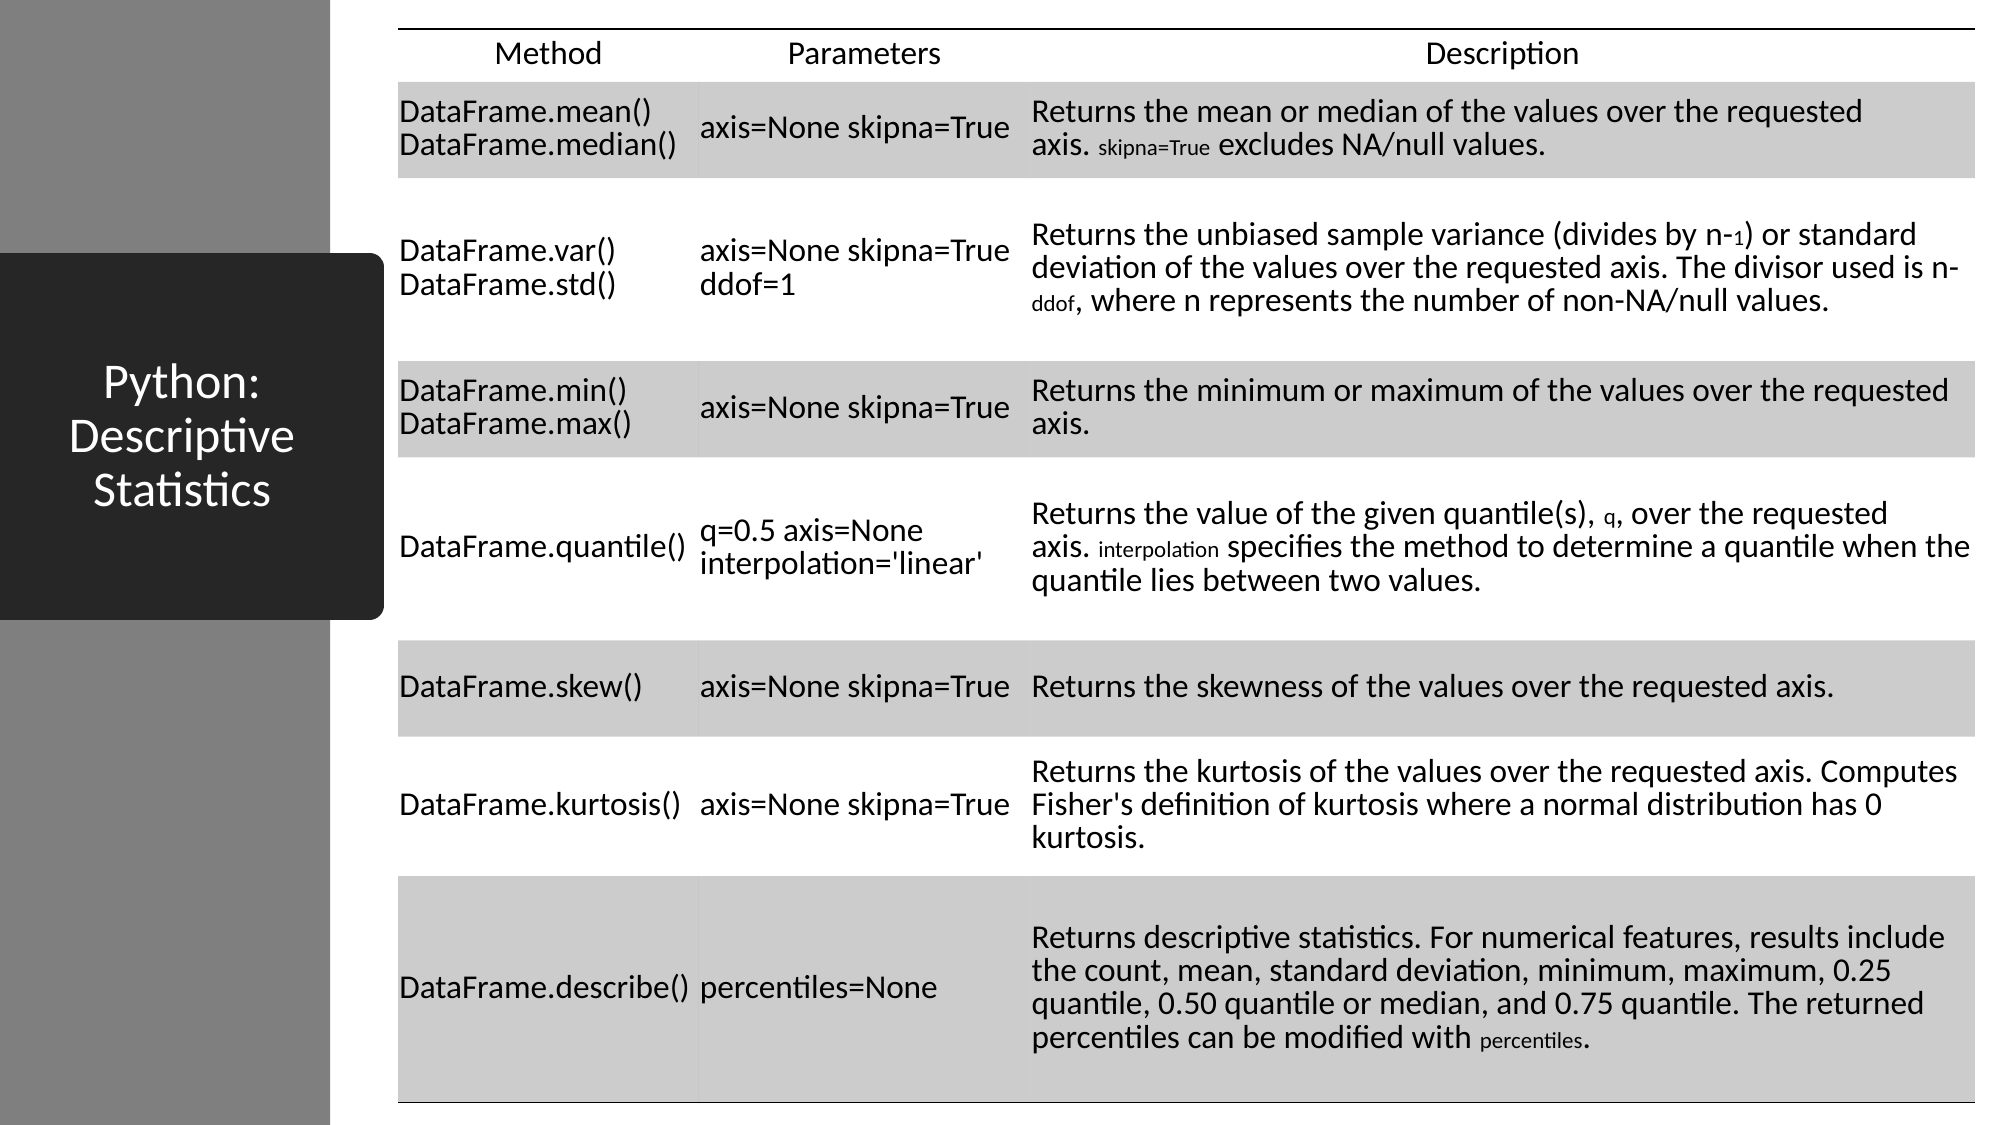

| Method | Parameters | Description |
| --- | --- | --- |
| DataFrame.mean() DataFrame.median() | axis=None skipna=True | Returns the mean or median of the values over the requested axis. skipna=True excludes NA/null values. |
| DataFrame.var() DataFrame.std() | axis=None skipna=True ddof=1 | Returns the unbiased sample variance (divides by n-1) or standard deviation of the values over the requested axis. The divisor used is n-ddof, where n represents the number of non-NA/null values. |
| DataFrame.min() DataFrame.max() | axis=None skipna=True | Returns the minimum or maximum of the values over the requested axis. |
| DataFrame.quantile() | q=0.5 axis=None interpolation='linear' | Returns the value of the given quantile(s), q, over the requested axis. interpolation specifies the method to determine a quantile when the quantile lies between two values. |
| DataFrame.skew() | axis=None skipna=True | Returns the skewness of the values over the requested axis. |
| DataFrame.kurtosis() | axis=None skipna=True | Returns the kurtosis of the values over the requested axis. Computes Fisher's definition of kurtosis where a normal distribution has 0 kurtosis. |
| DataFrame.describe() | percentiles=None | Returns descriptive statistics. For numerical features, results include the count, mean, standard deviation, minimum, maximum, 0.25 quantile, 0.50 quantile or median, and 0.75 quantile. The returned percentiles can be modified with percentiles. |
# Python: Descriptive Statistics